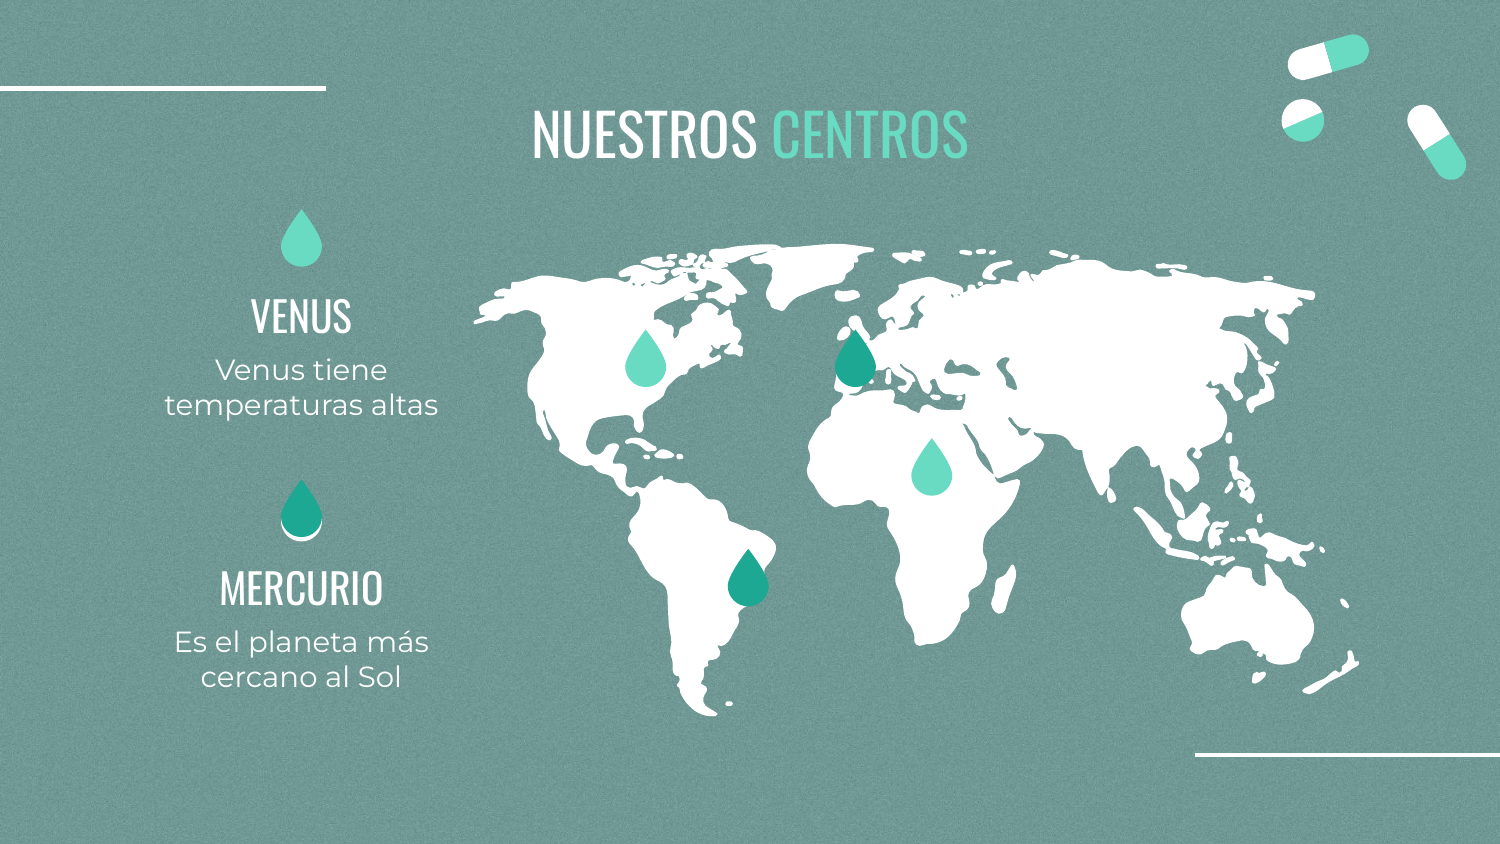

# NUESTROS CENTROS

VENUS

Venus tiene temperaturas altas

MERCURIO
Es el planeta más cercano al Sol